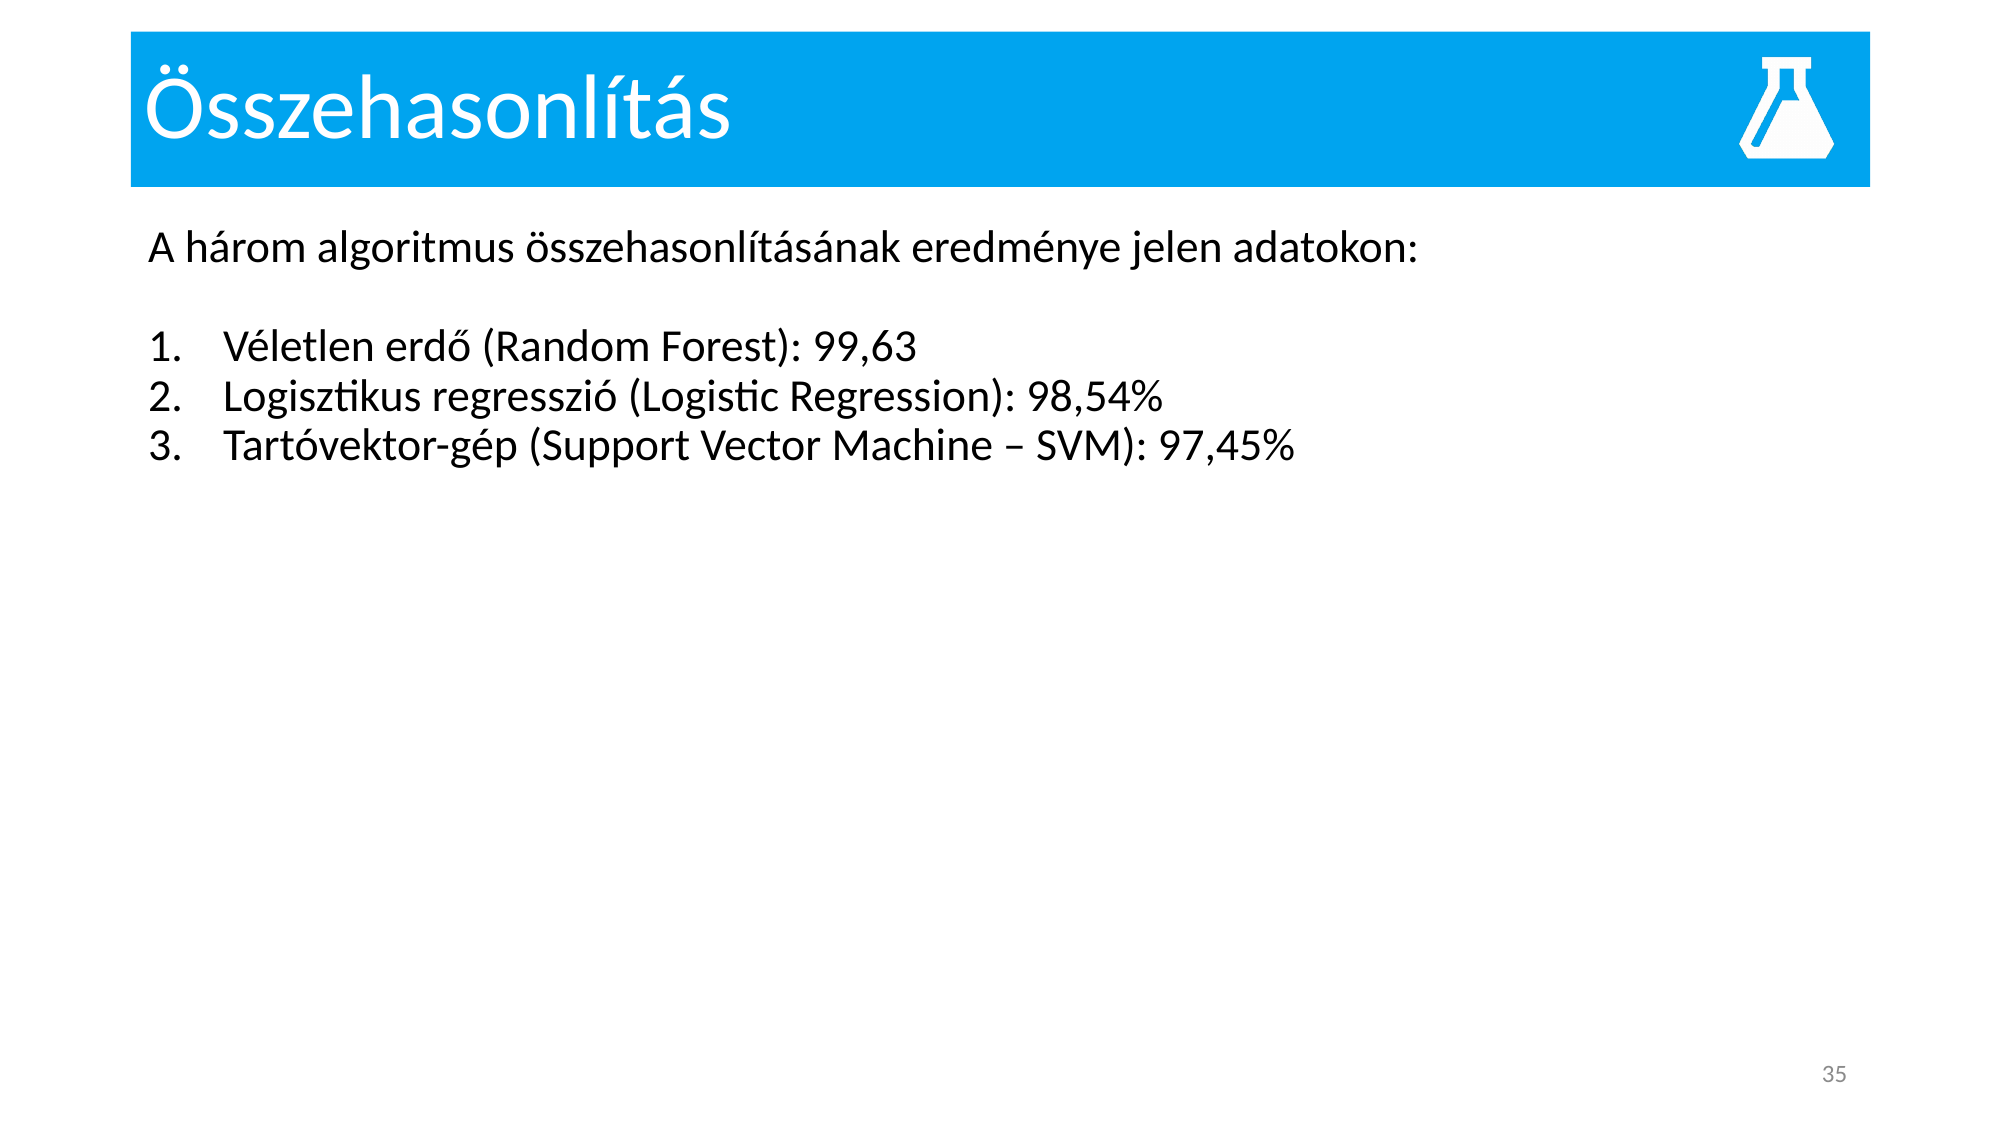

# Összehasonlítás
A három algoritmus összehasonlításának eredménye jelen adatokon:

Véletlen erdő (Random Forest): 99,63
Logisztikus regresszió (Logistic Regression): 98,54%
Tartóvektor-gép (Support Vector Machine – SVM): 97,45%
35